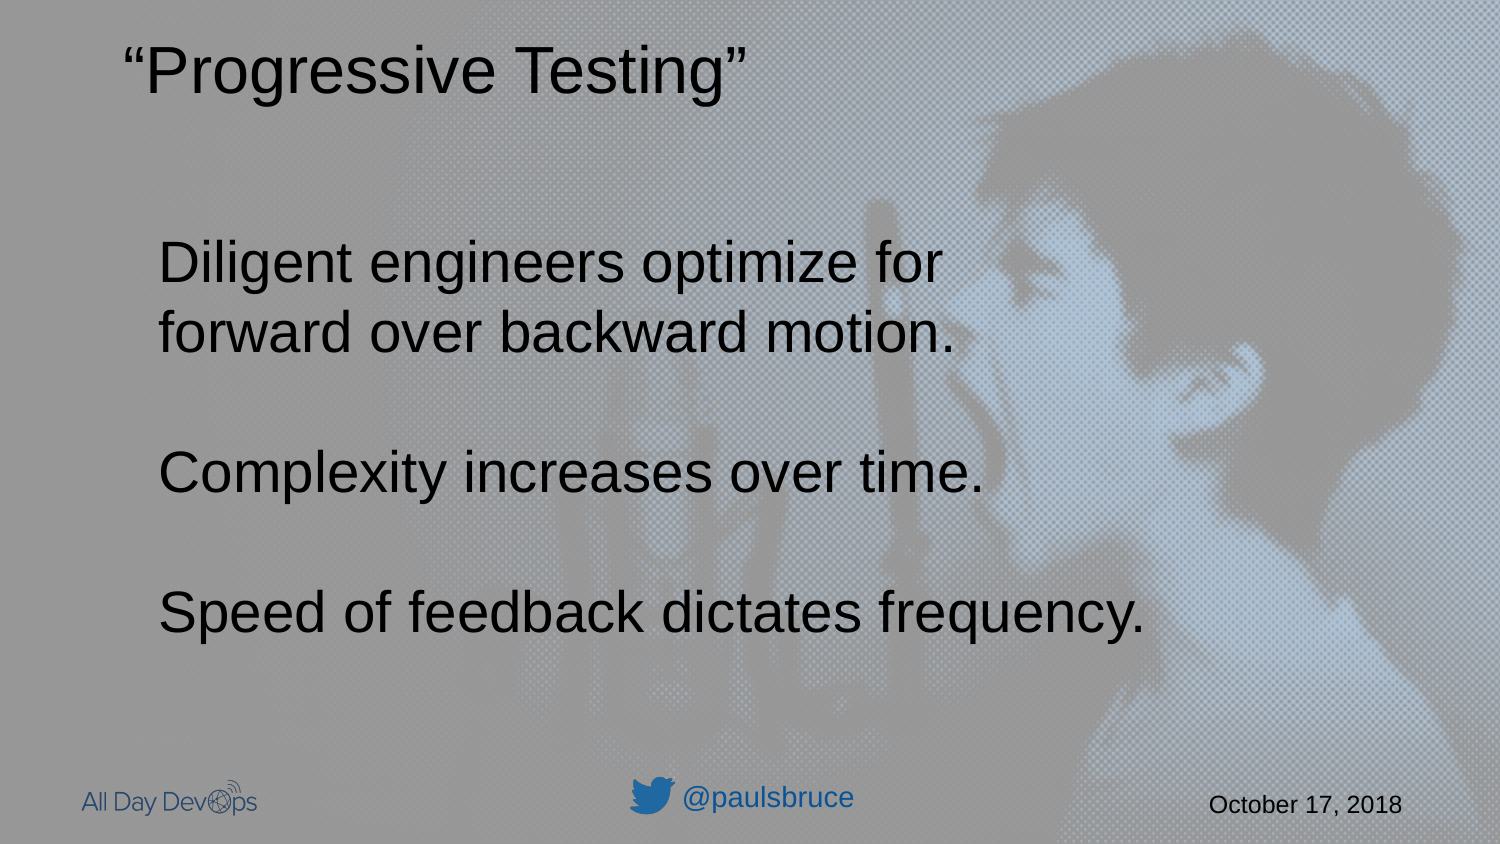

“Progressive Testing”
Diligent engineers optimize for
forward over backward motion.
Complexity increases over time.
Speed of feedback dictates frequency.